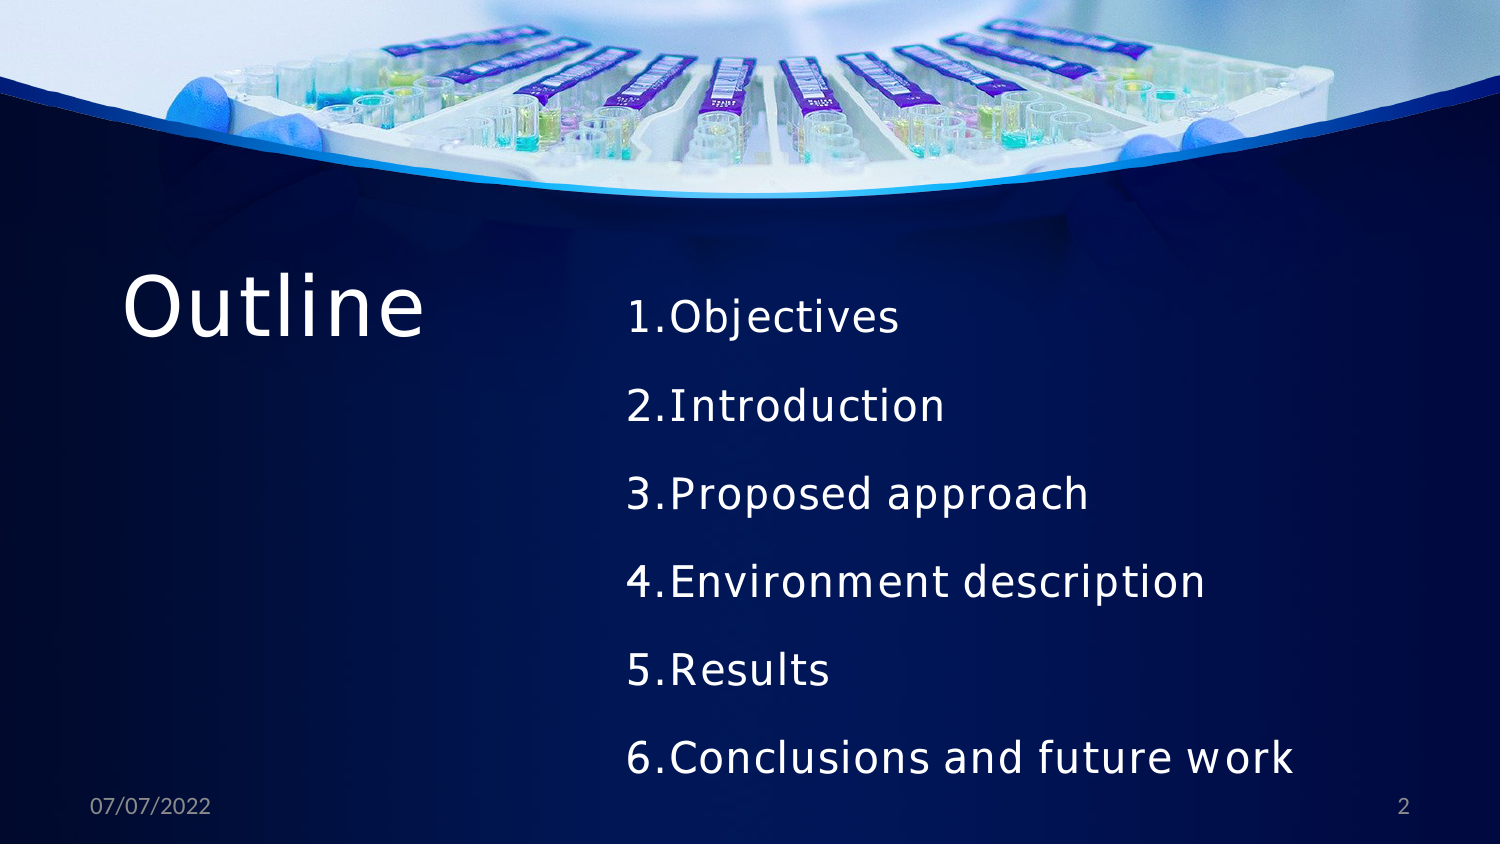

Outline
Objectives
Introduction
Proposed approach
Environment description
Results
Conclusions and future work
07/07/2022
2